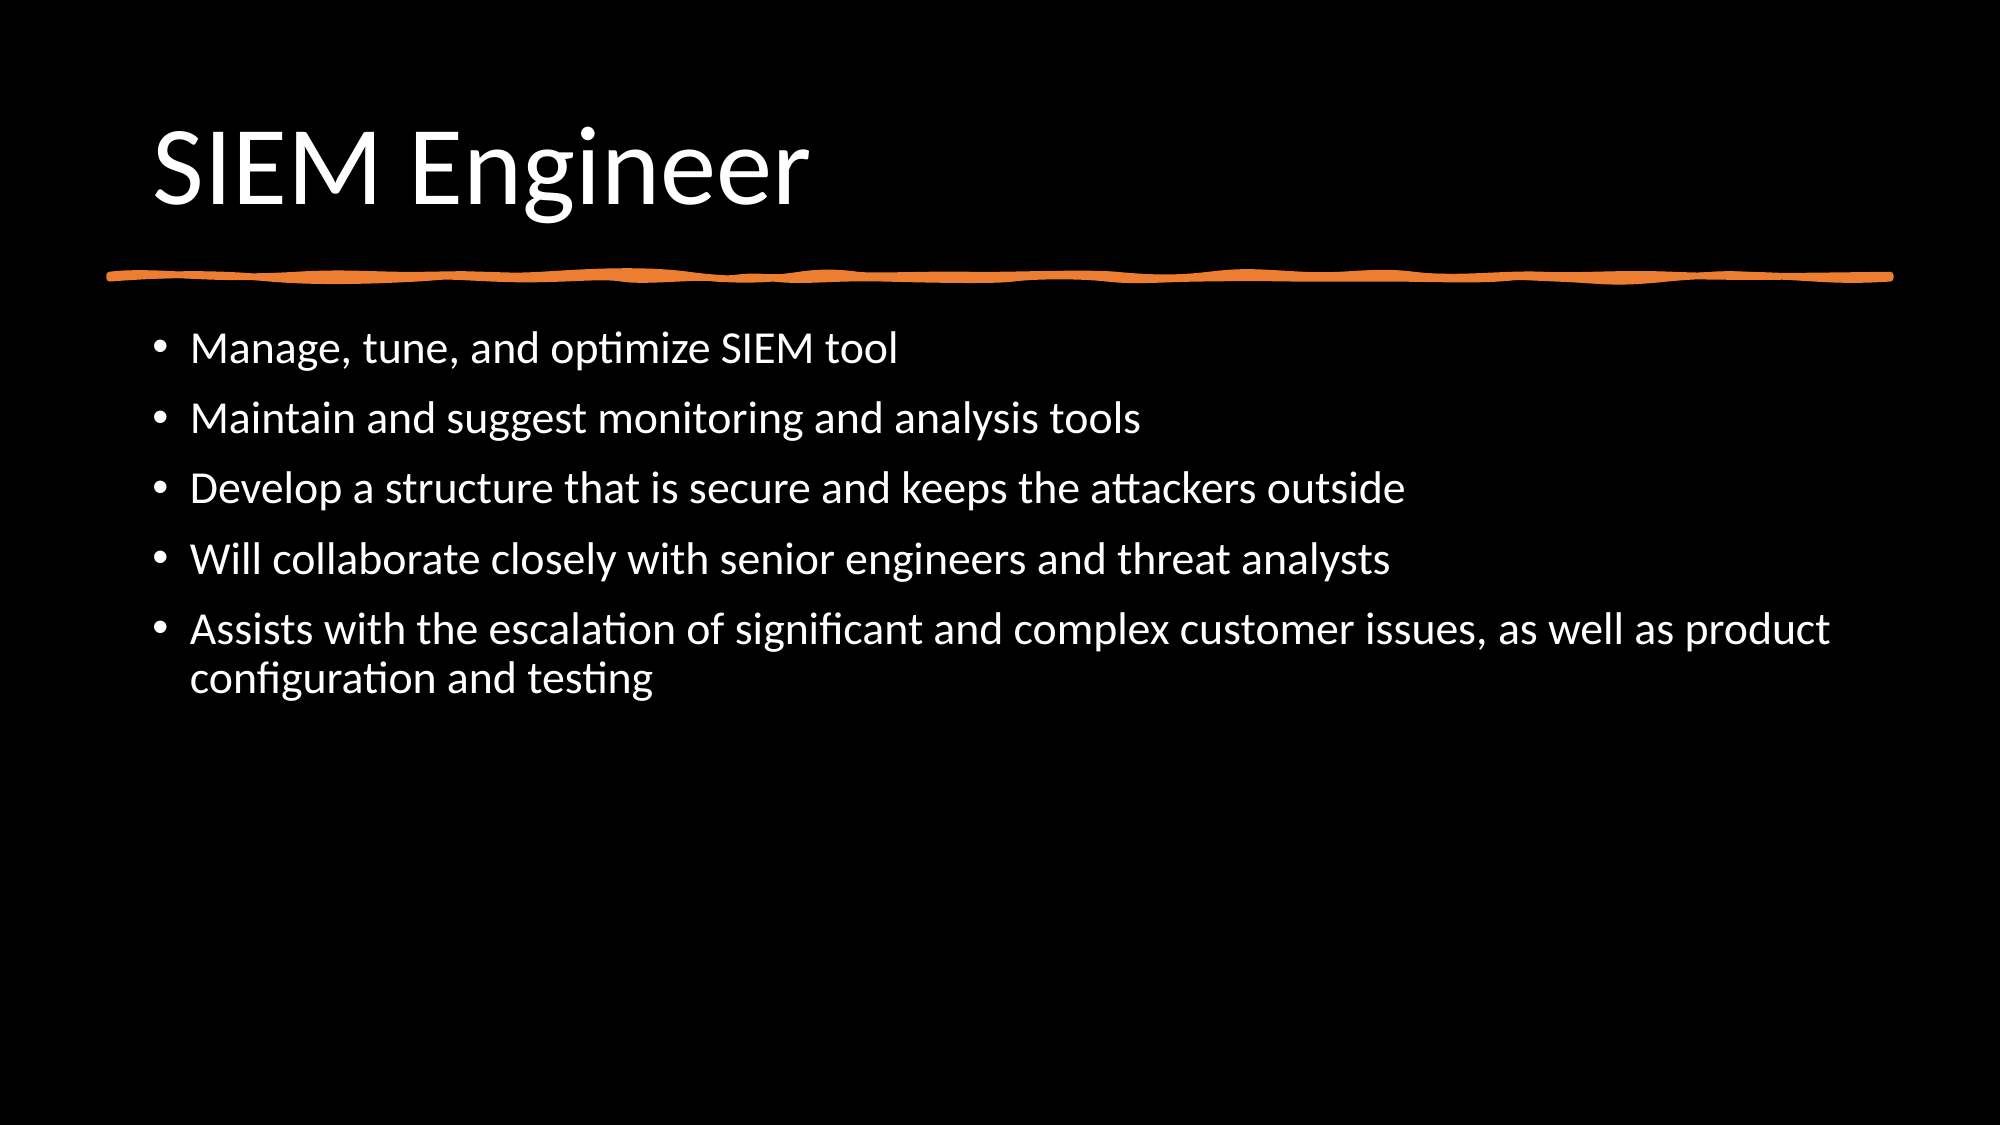

# SIEM Engineer

Manage, tune, and optimize SIEM tool
Maintain and suggest monitoring and analysis tools
Develop a structure that is secure and keeps the attackers outside
Will collaborate closely with senior engineers and threat analysts
Assists with the escalation of significant and complex customer issues, as well as product configuration and testing